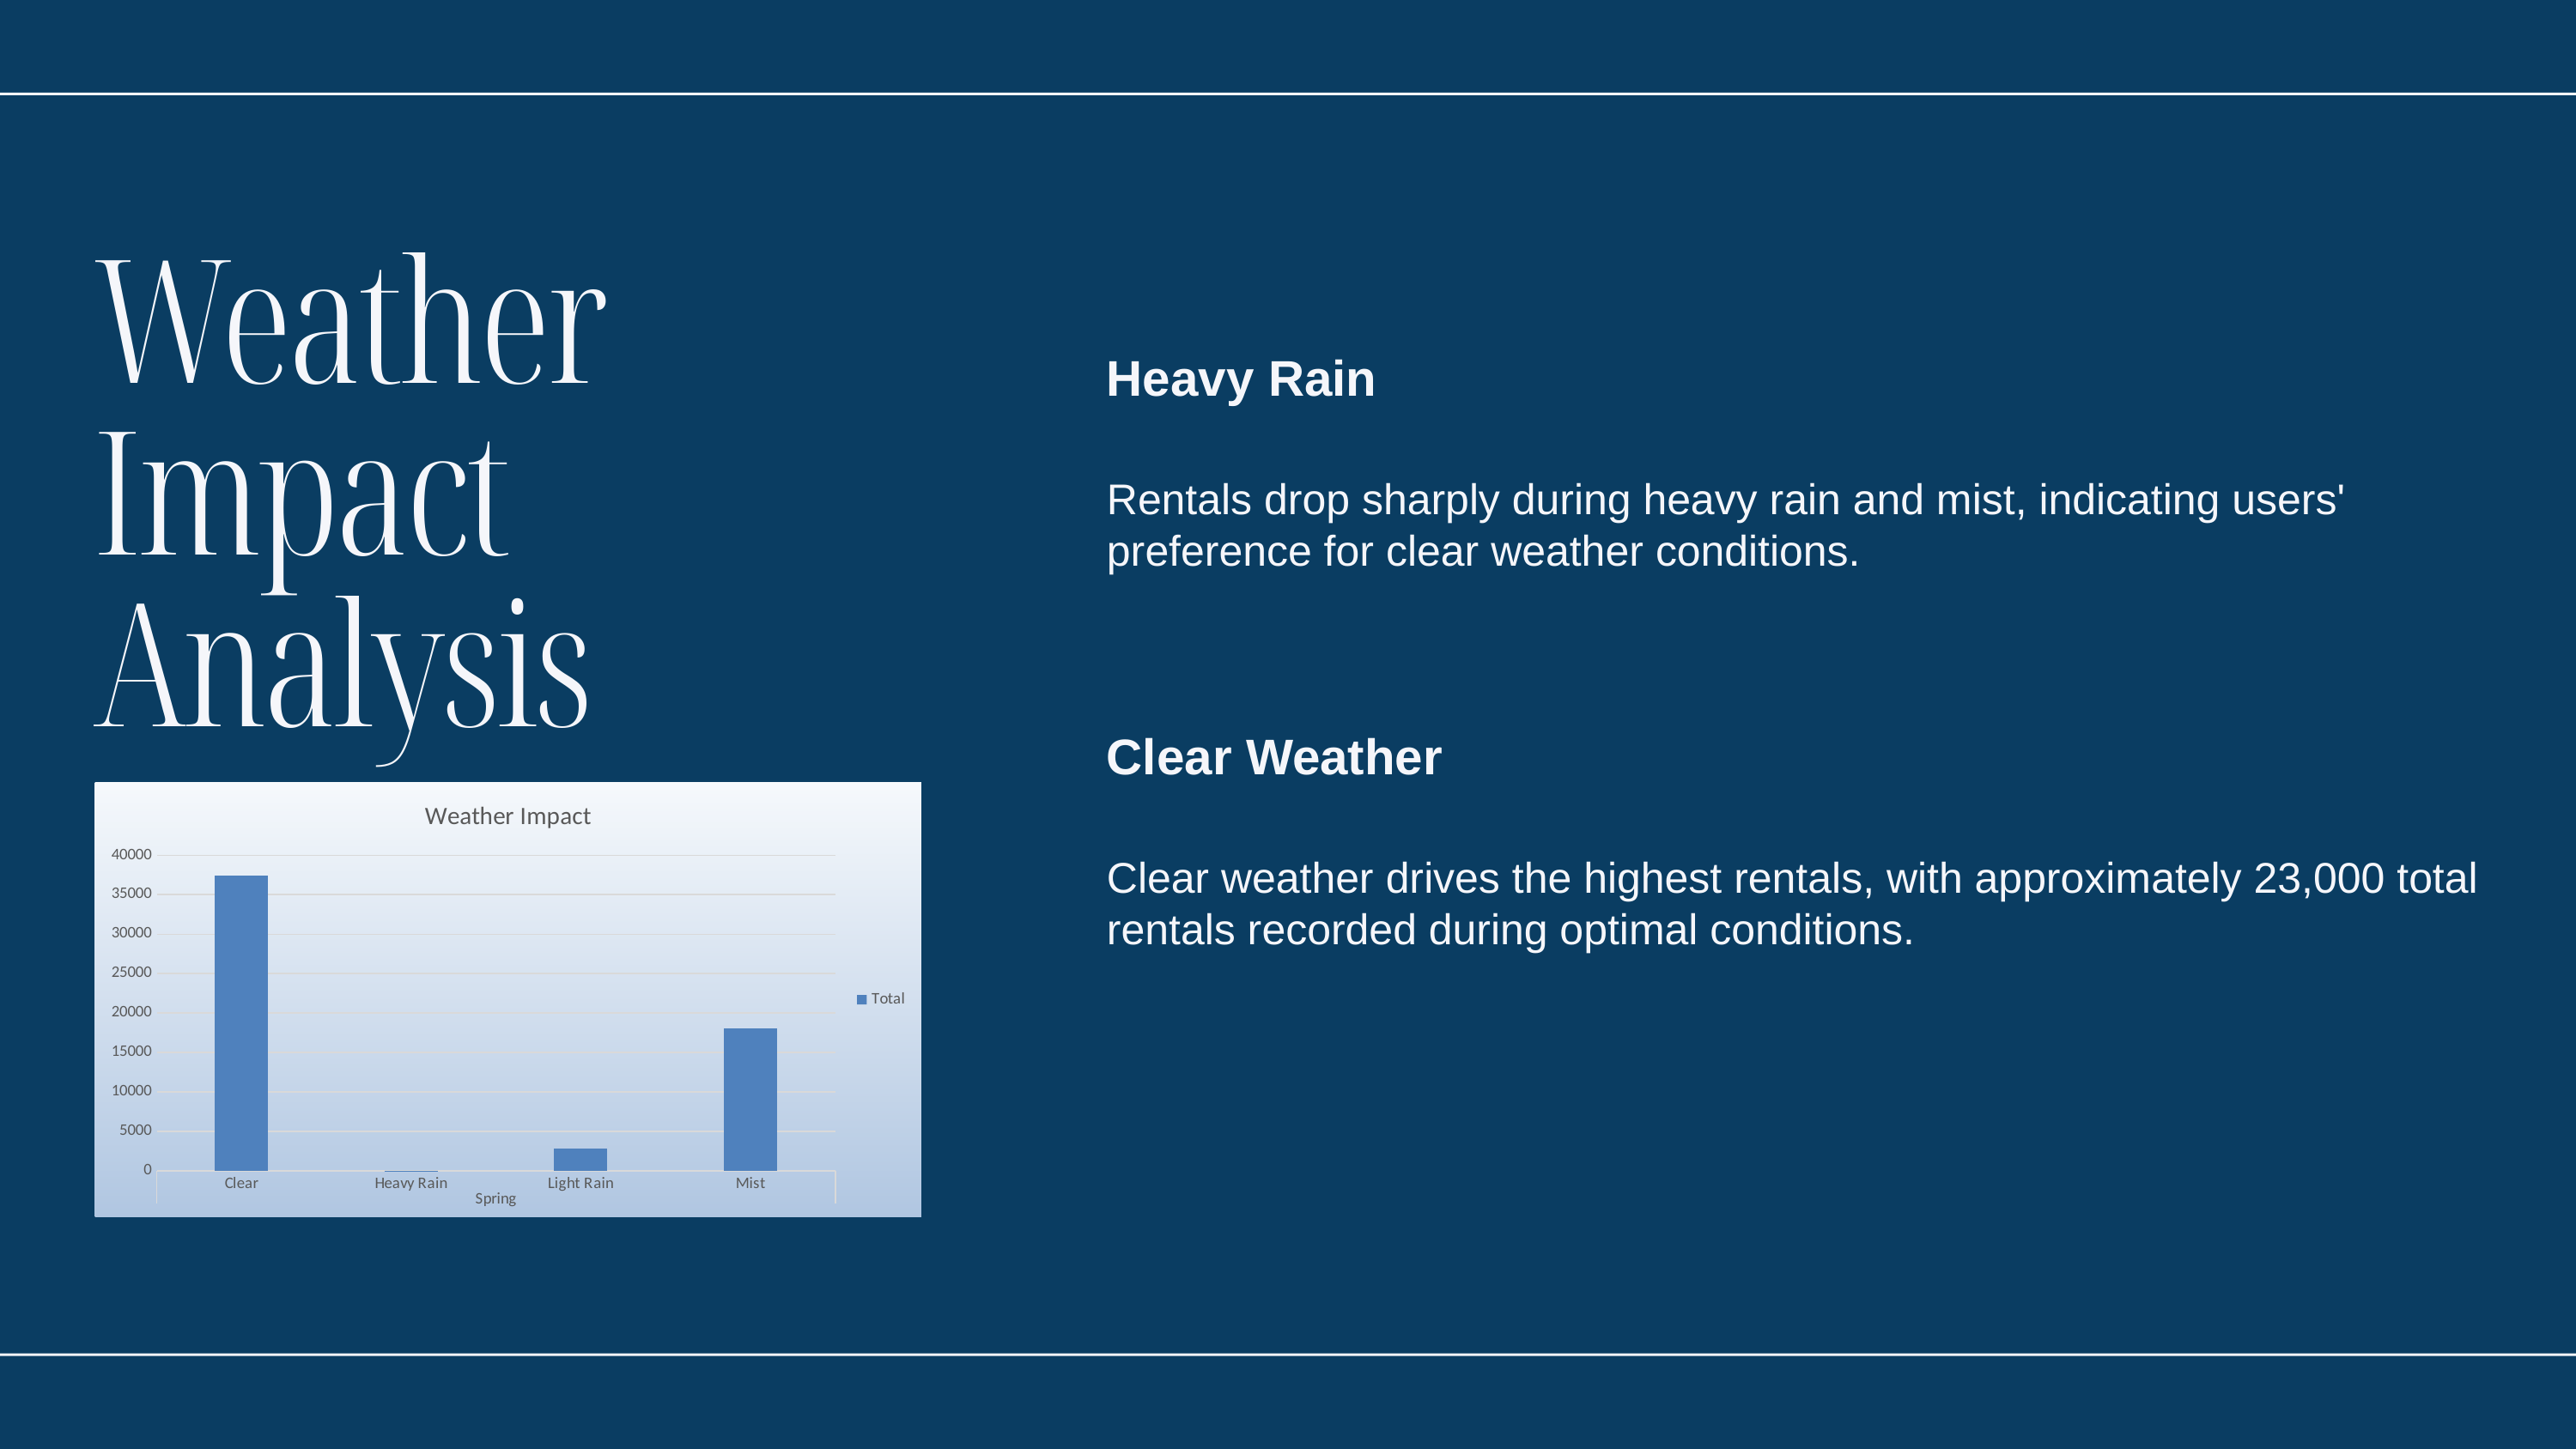

Weather Impact Analysis
Heavy Rain
Rentals drop sharply during heavy rain and mist, indicating users' preference for clear weather conditions.
Clear Weather
Clear weather drives the highest rentals, with approximately 23,000 total rentals recorded during optimal conditions.

### Chart: Weather Impact

| Category | Total |
|---|---|
| Clear | 37373.0 |
| Heavy Rain | 36.0 |
| Light Rain | 2789.0 |
| Mist | 18106.0 |